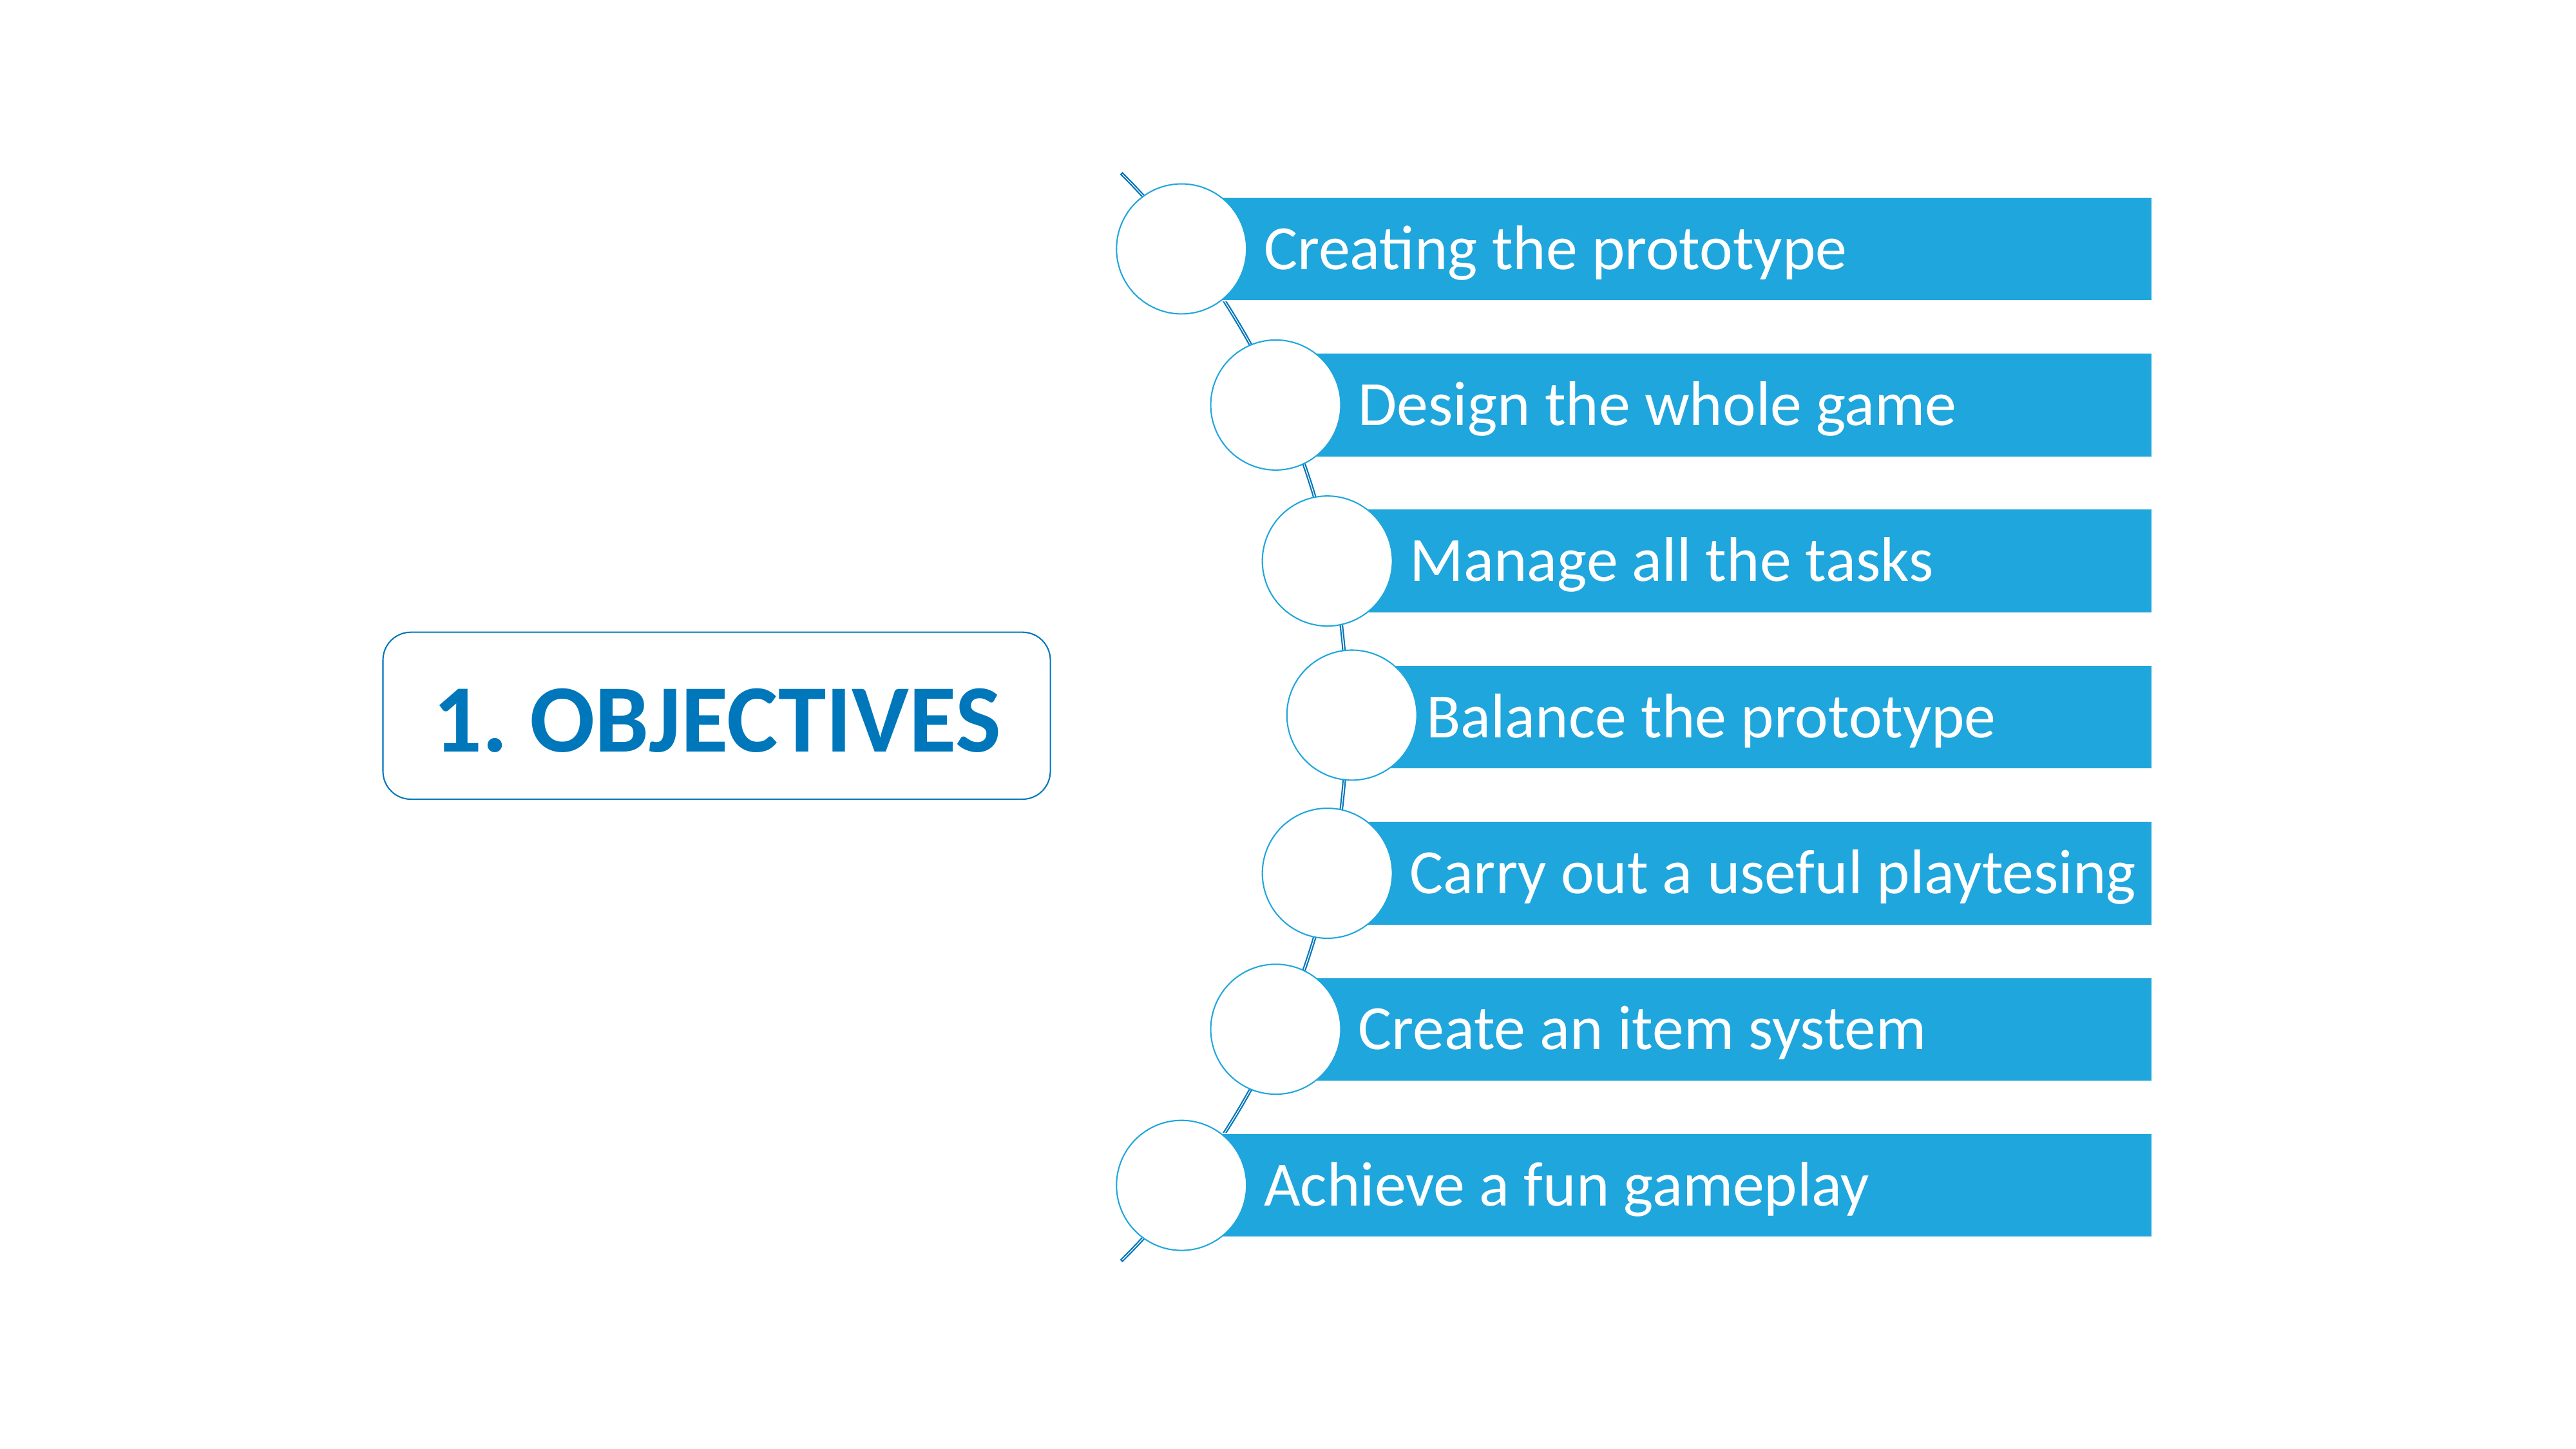

Creating the prototype
Design the whole game
Manage all the tasks
Balance the prototype
Carry out a useful playtesing
Create an item system
Achieve a fun gameplay

1. OBJECTIVES

Title Two